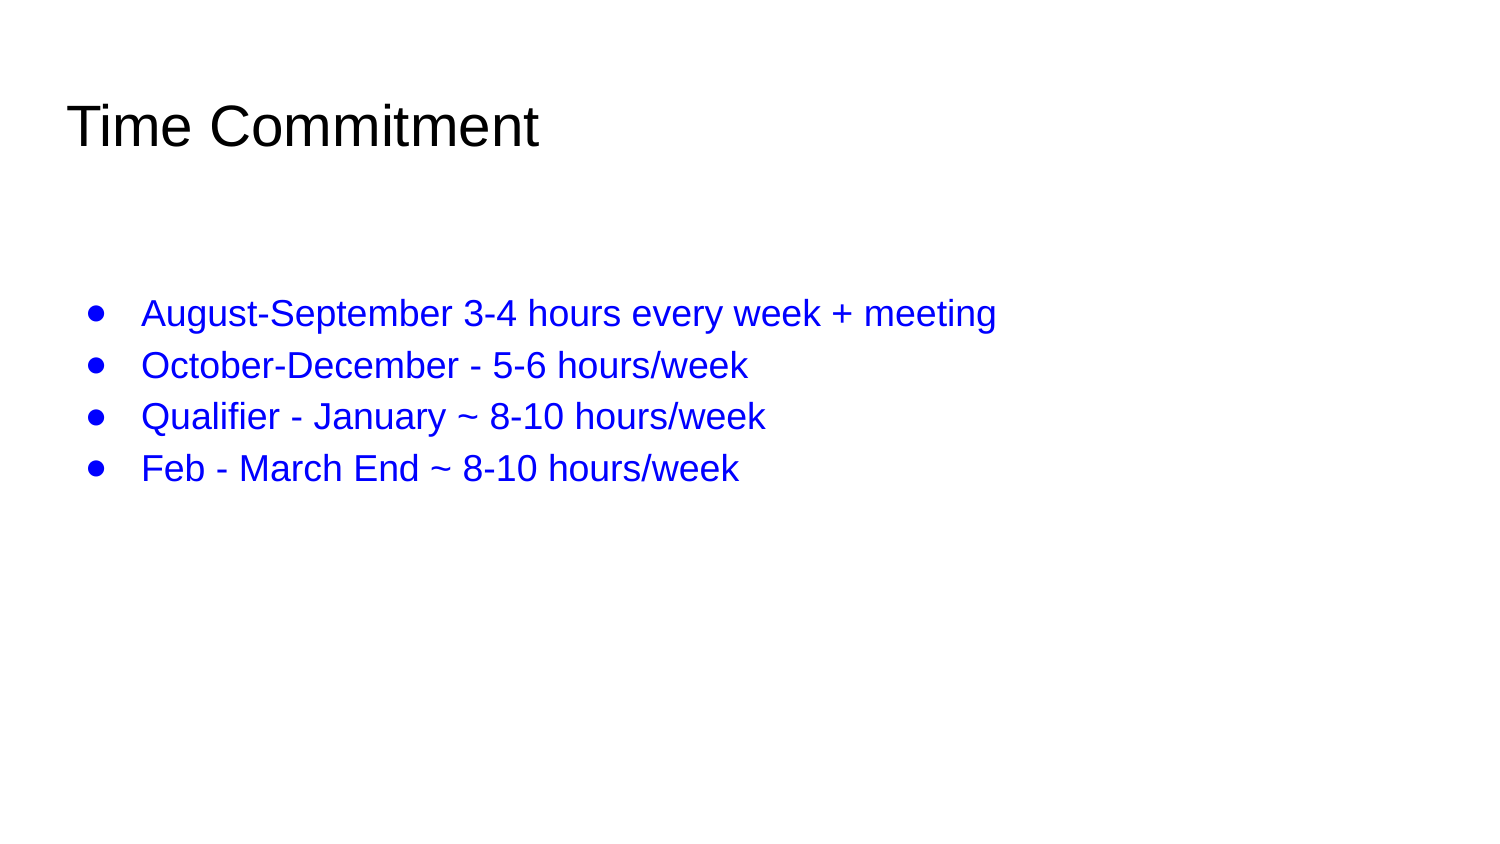

# Time Commitment

August-September 3-4 hours every week + meeting
October-December - 5-6 hours/week
Qualifier - January ~ 8-10 hours/week
Feb - March End ~ 8-10 hours/week